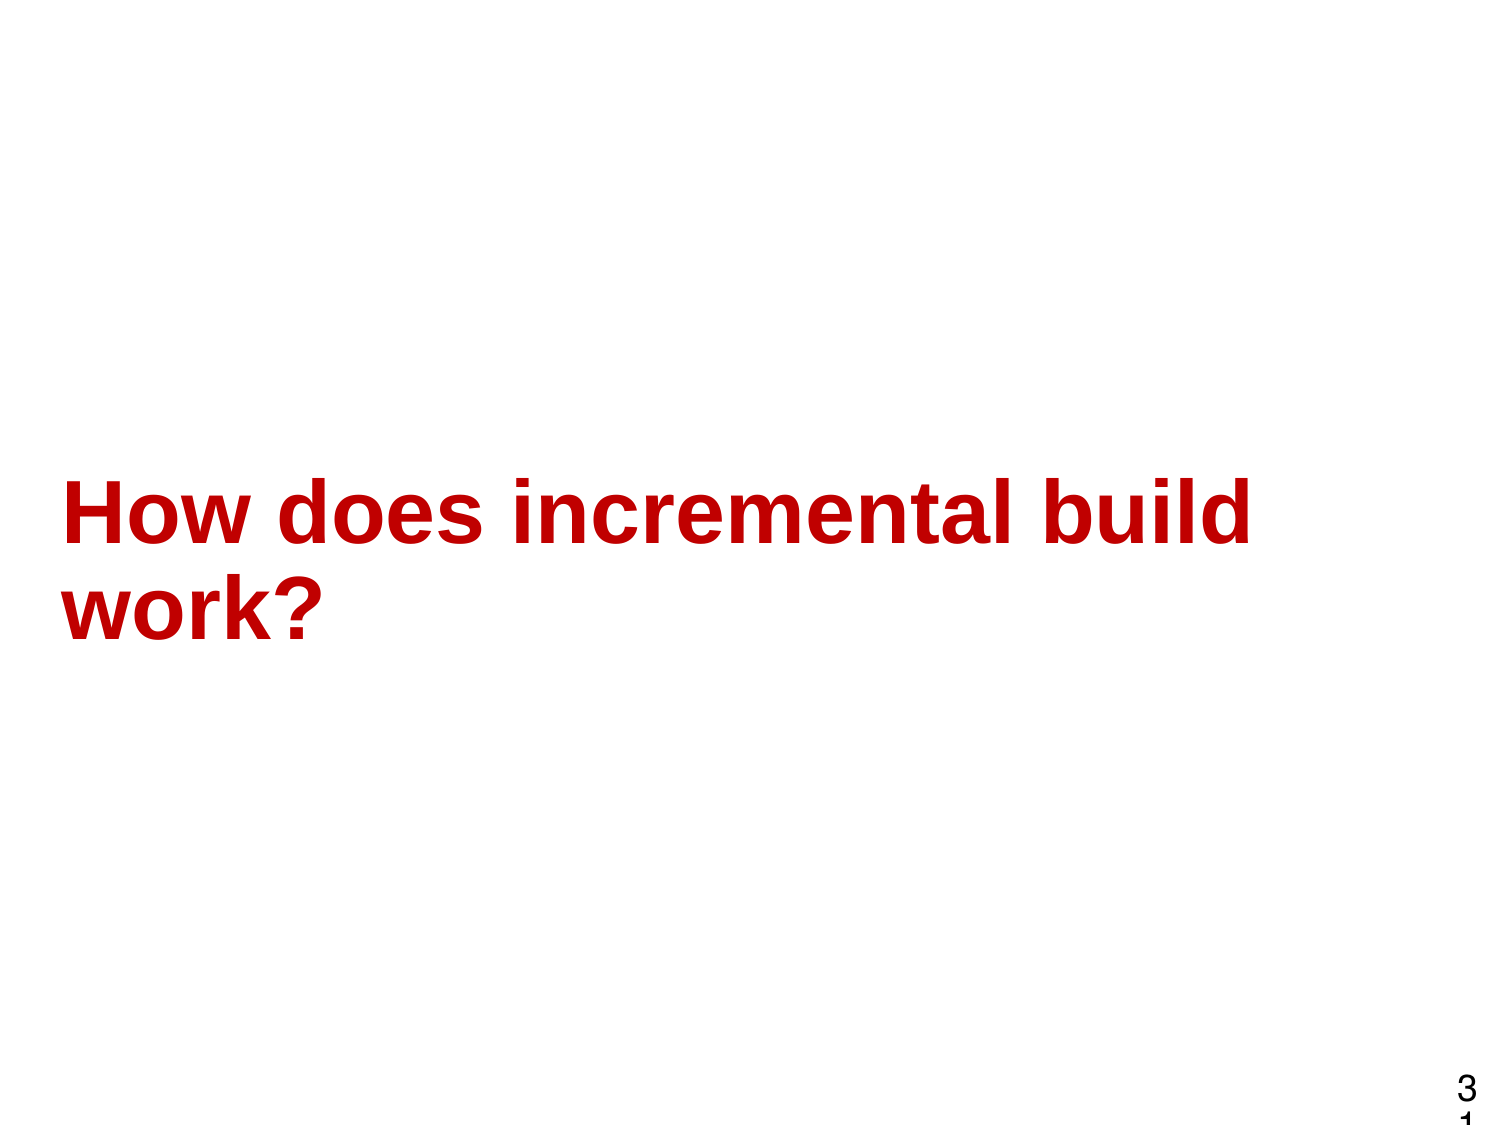

# How does incremental build work?
31